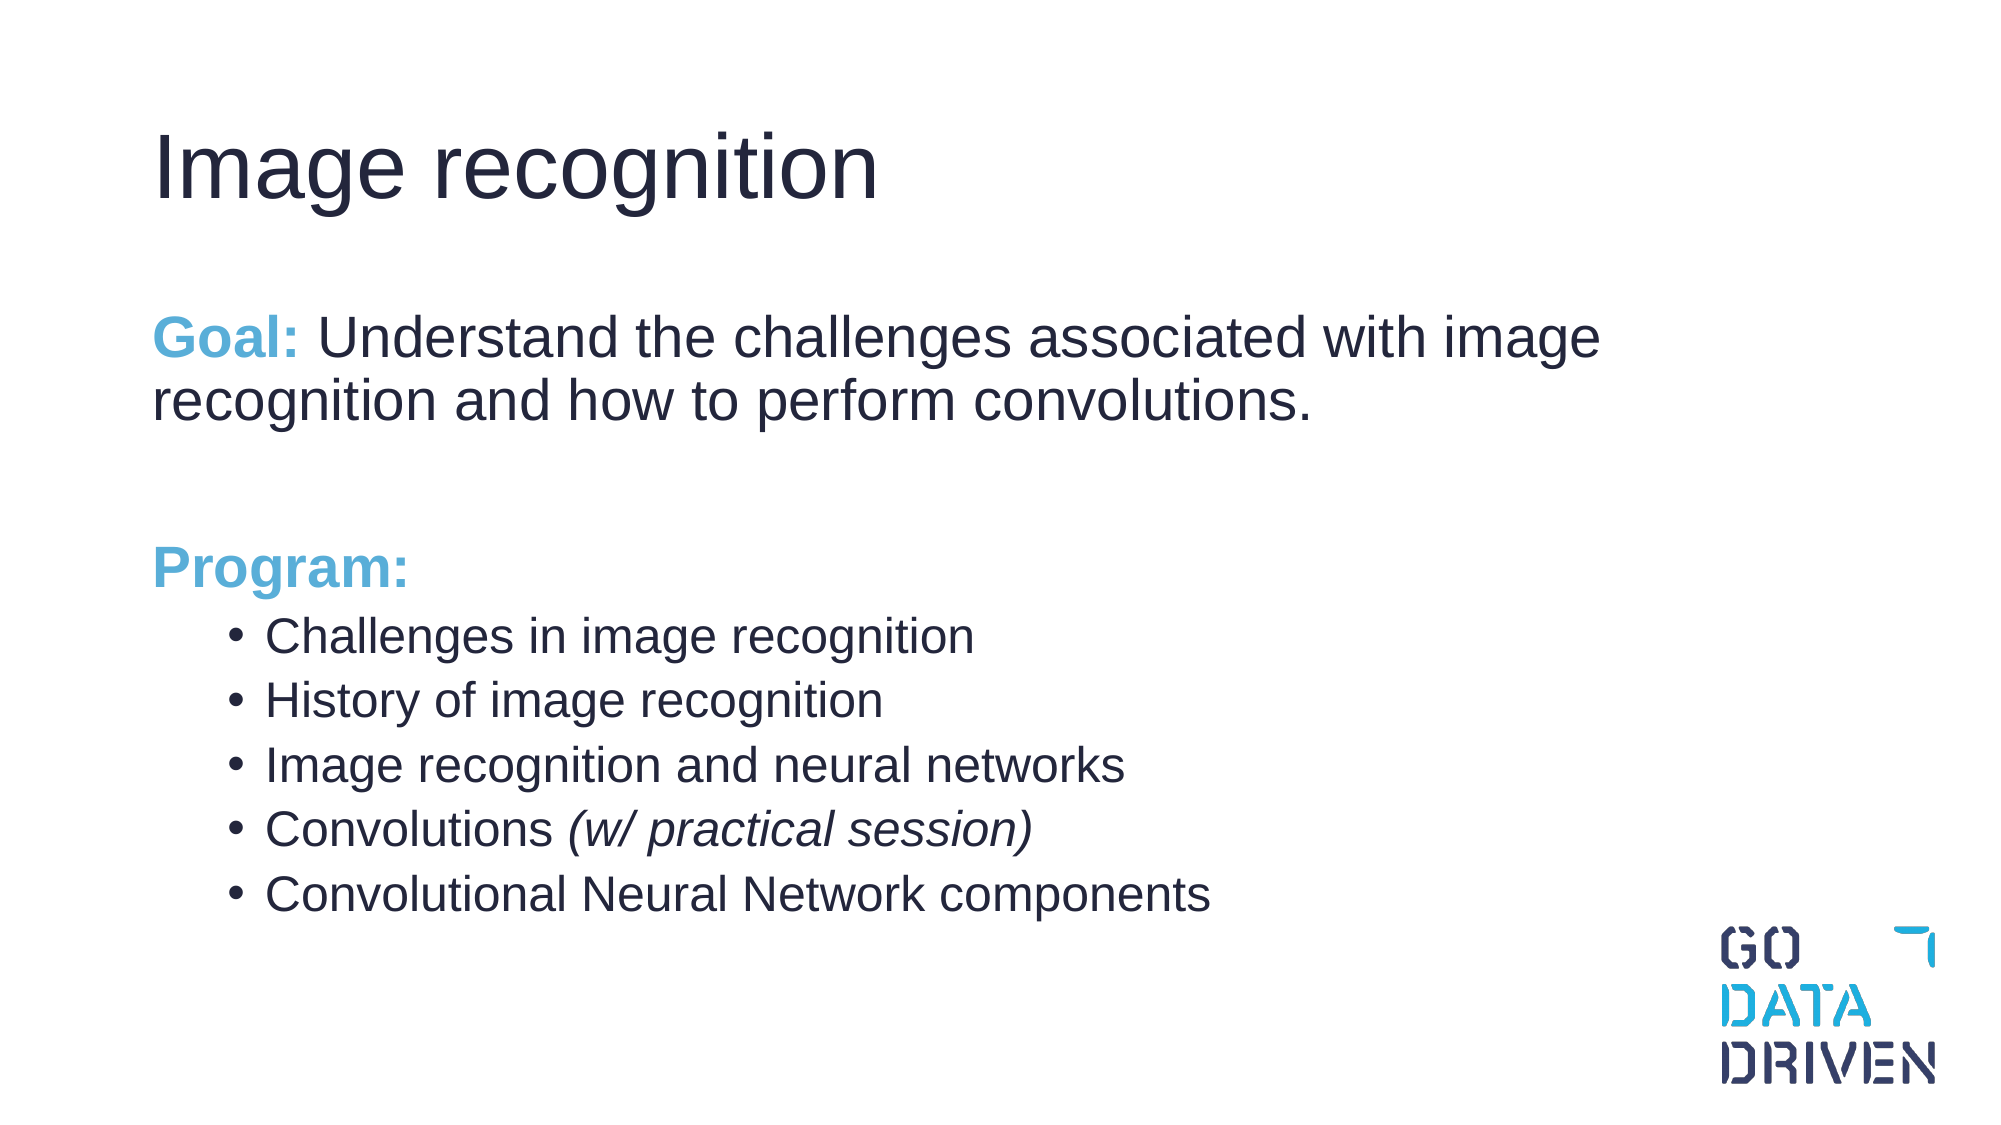

# Image recognition
Goal: Understand the challenges associated with image recognition and how to perform convolutions.

Program:
Challenges in image recognition
History of image recognition
Image recognition and neural networks
Convolutions (w/ practical session)
Convolutional Neural Network components